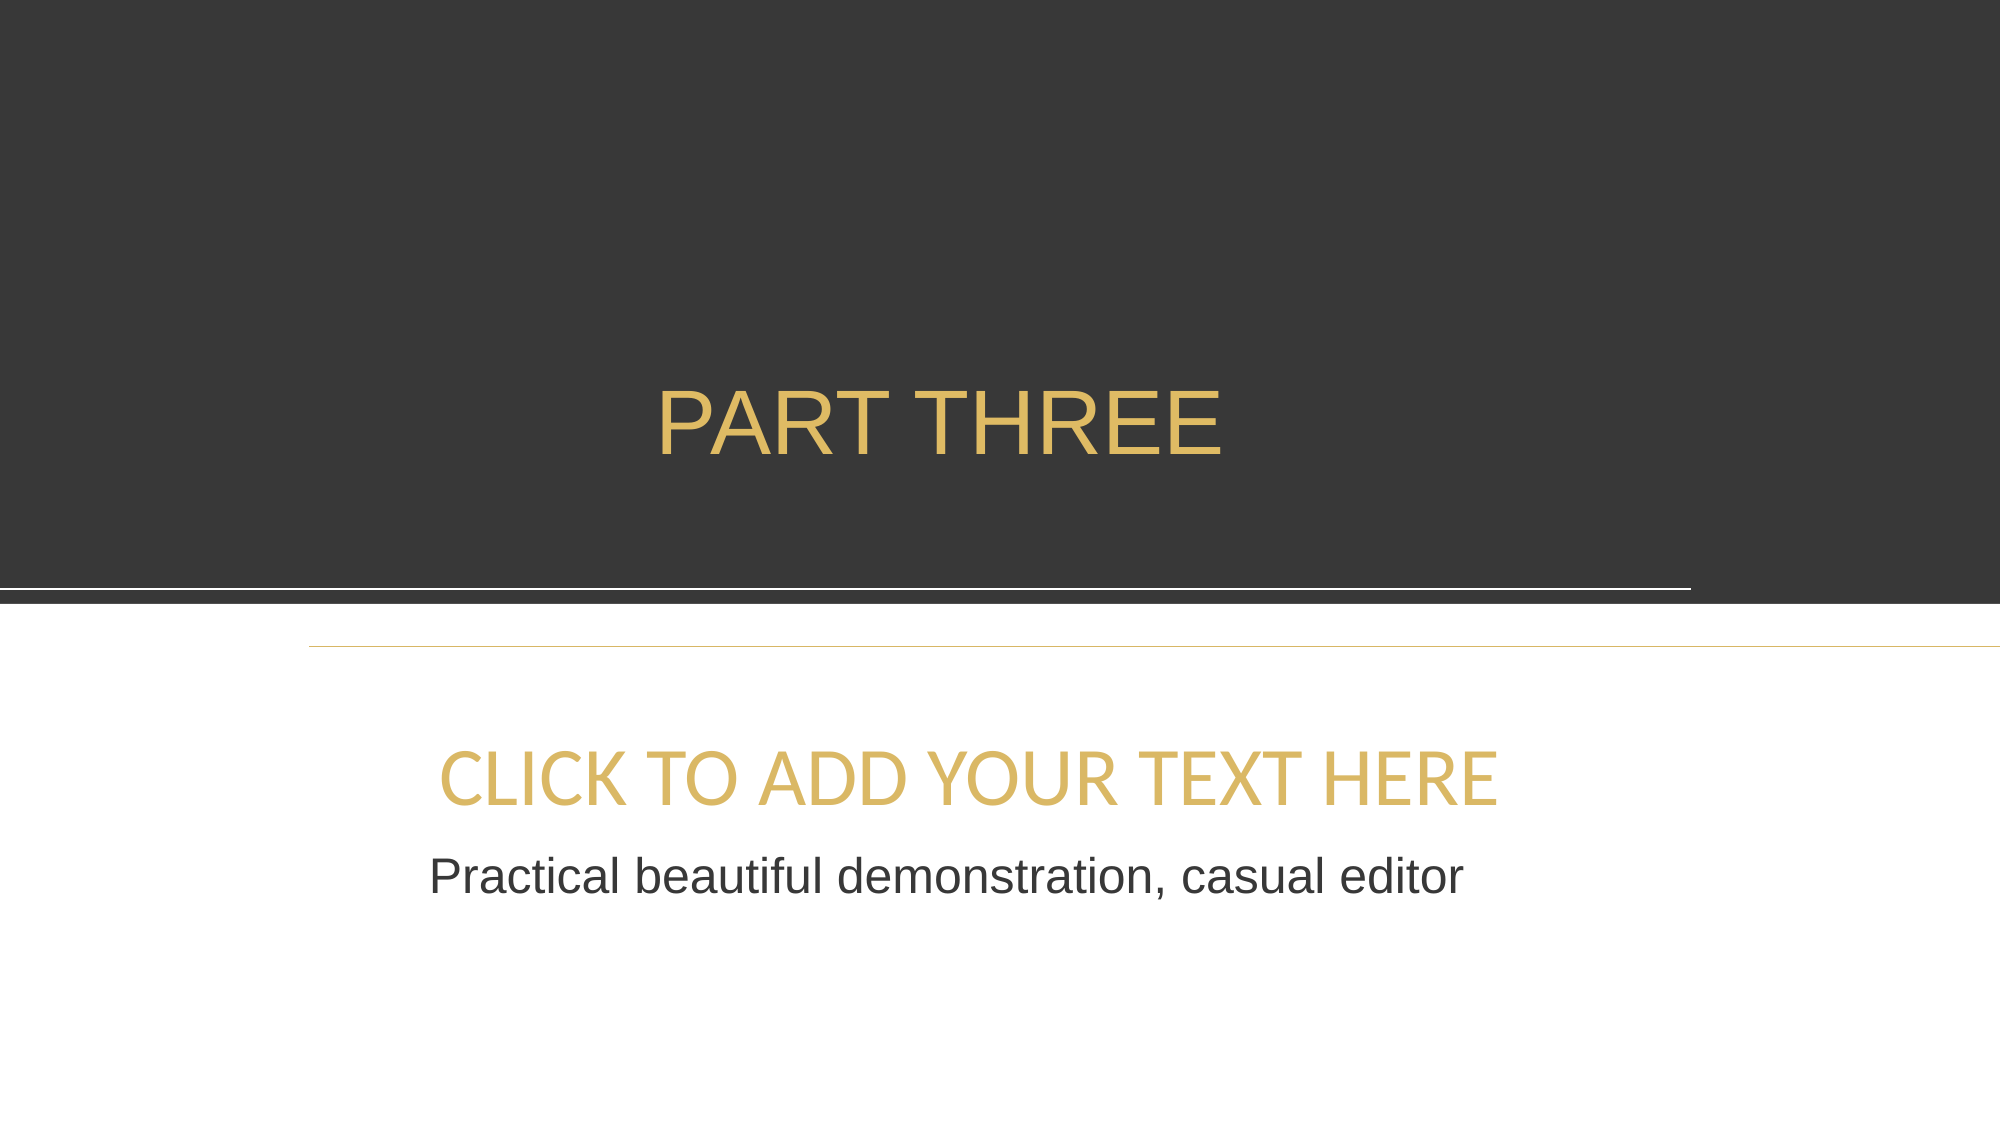

PART THREE

CLICK TO ADD YOUR TEXT HERE
Practical beautiful demonstration, casual editor